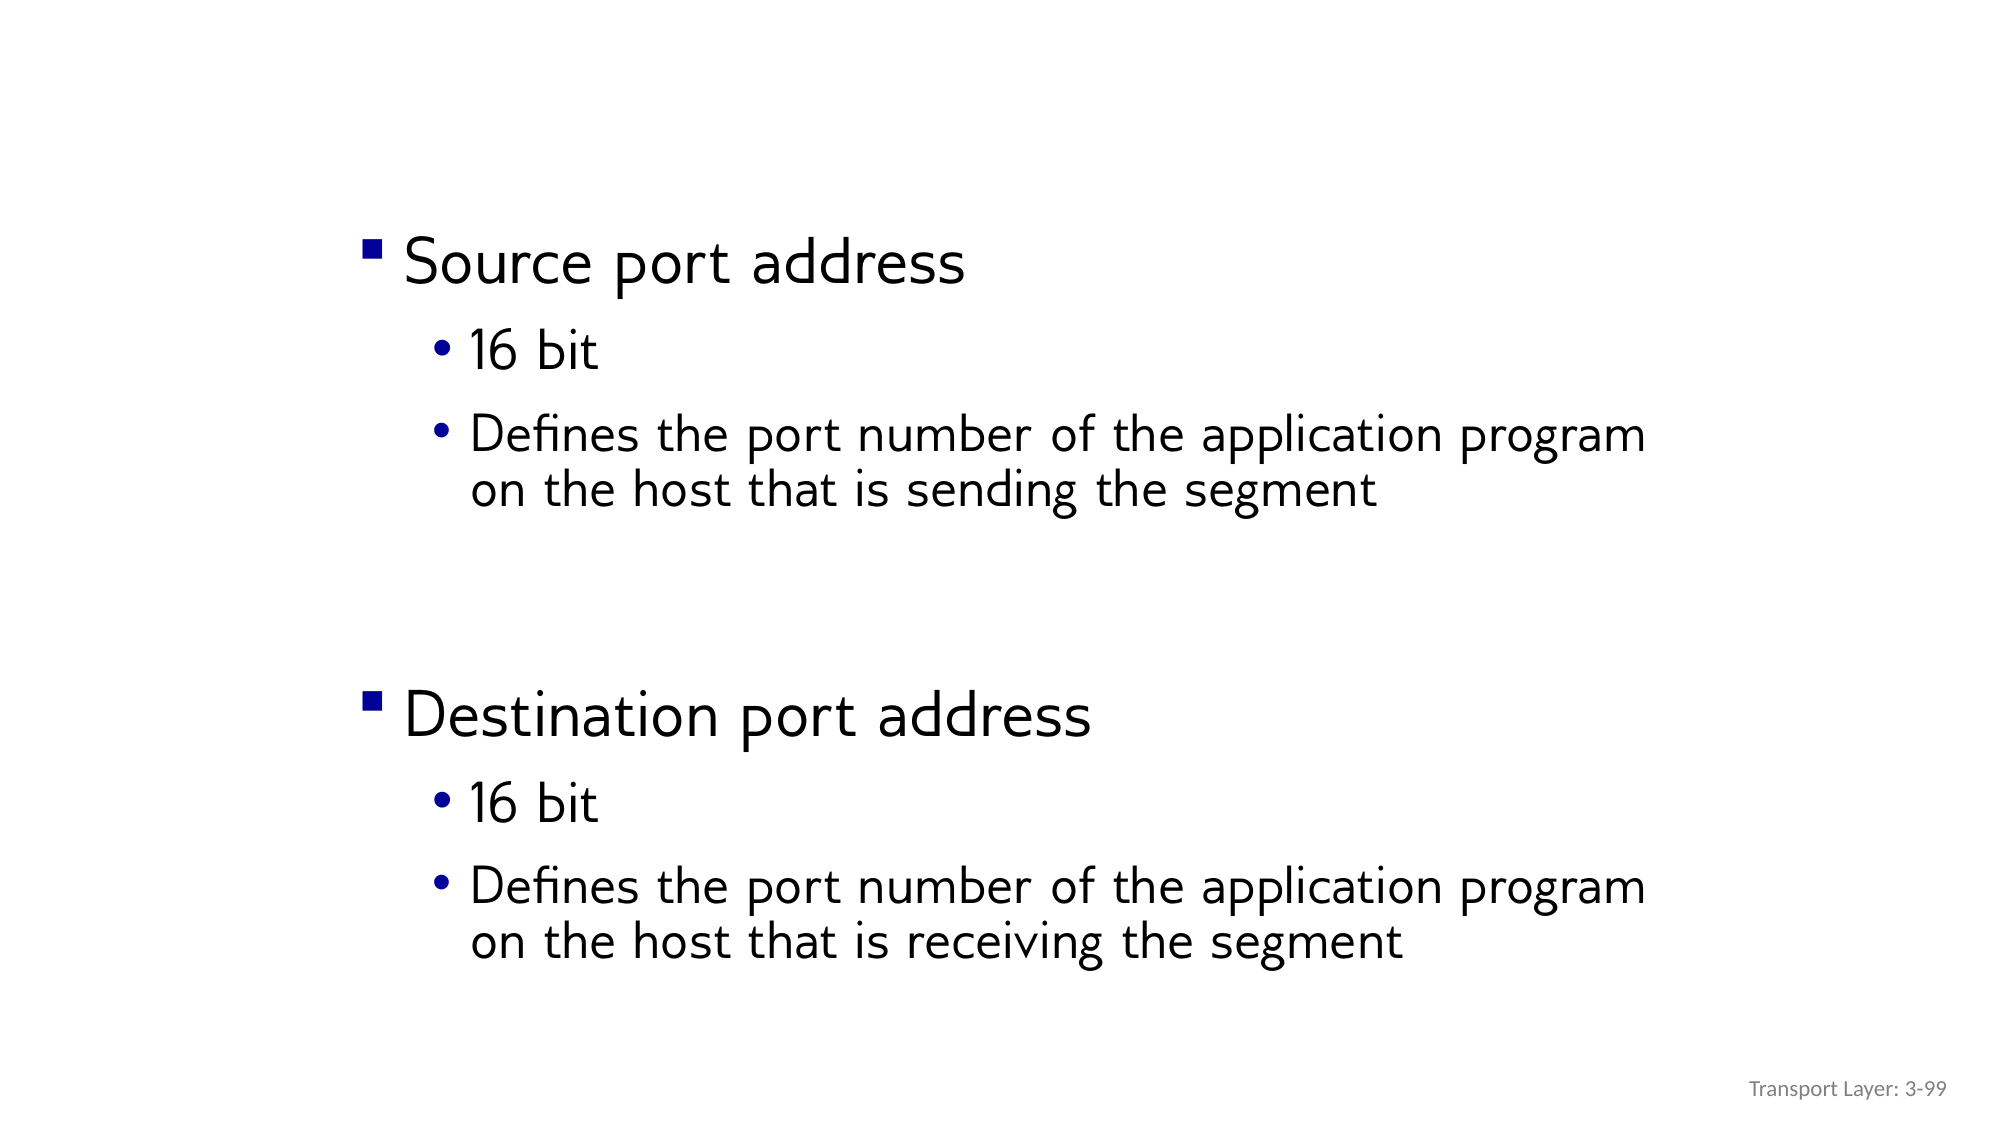

Source port address
16 bit
Defines the port number of the application program on the host that is sending the segment

Destination port address
16 bit
Defines the port number of the application program on the host that is receiving the segment

Transport Layer: 3-99